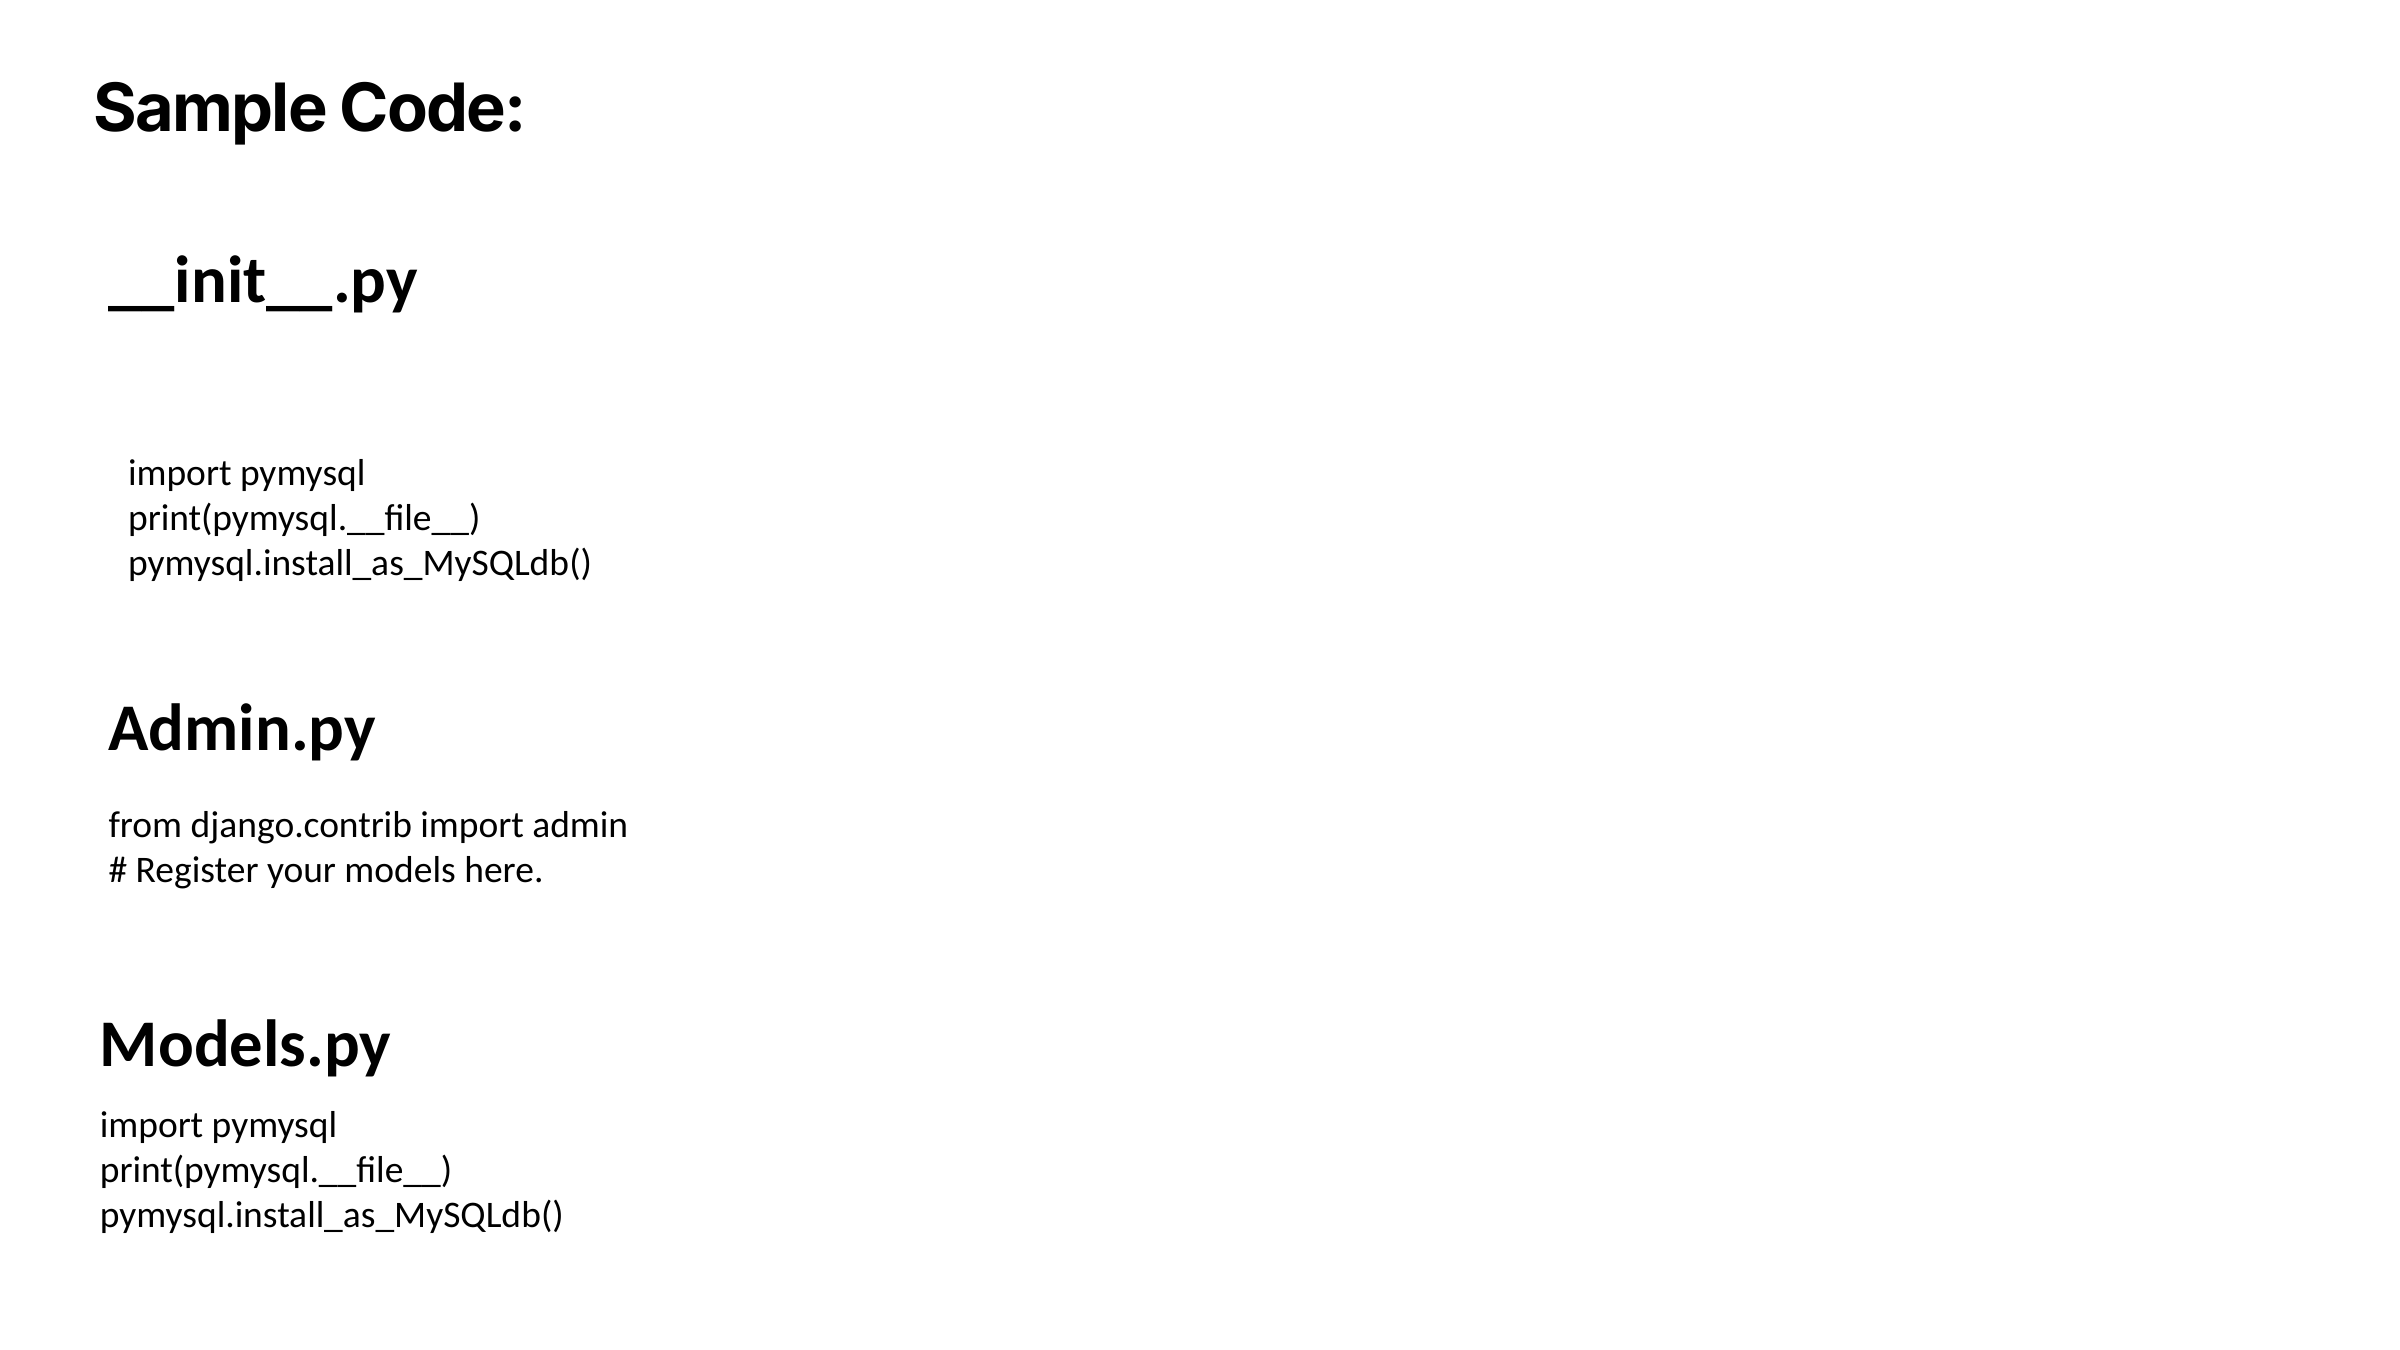

Sample Code:
__init__.py
import pymysql
print(pymysql.__file__)
pymysql.install_as_MySQLdb()
Admin.py
from django.contrib import admin
# Register your models here.
Models.py
import pymysql
print(pymysql.__file__)
pymysql.install_as_MySQLdb()